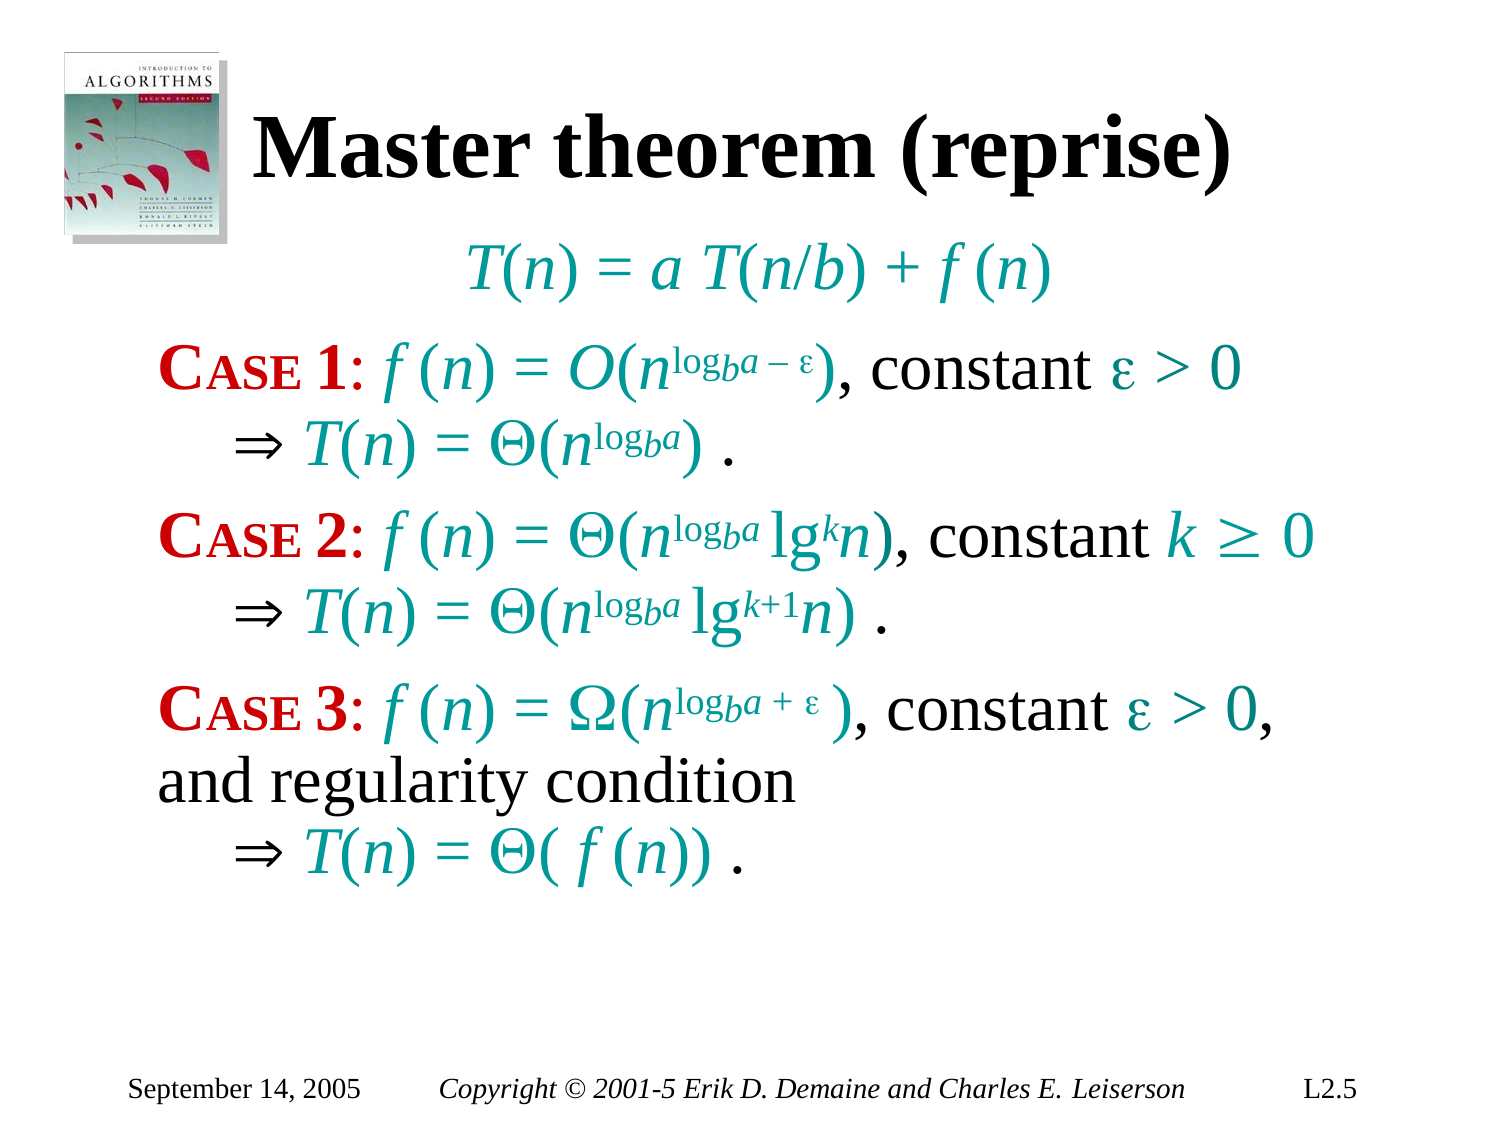

# Master theorem (reprise)
T(n) = a T(n/b) + f (n)
CASE 1: f (n) = O(nlogba – ε), constant ε > 0
⇒ T(n) = Θ(nlogba) .
CASE 2: f (n) = Θ(nlogba lgkn), constant k ≥ 0
⇒ T(n) = Θ(nlogba lgk+1n) .
CASE 3: f (n) = Ω(nlogba + ε ), constant ε > 0,  and regularity condition
⇒ T(n) = Θ( f (n)) .
September 14, 2005
Copyright © 2001-5 Erik D. Demaine and Charles E. Leiserson
L2.5